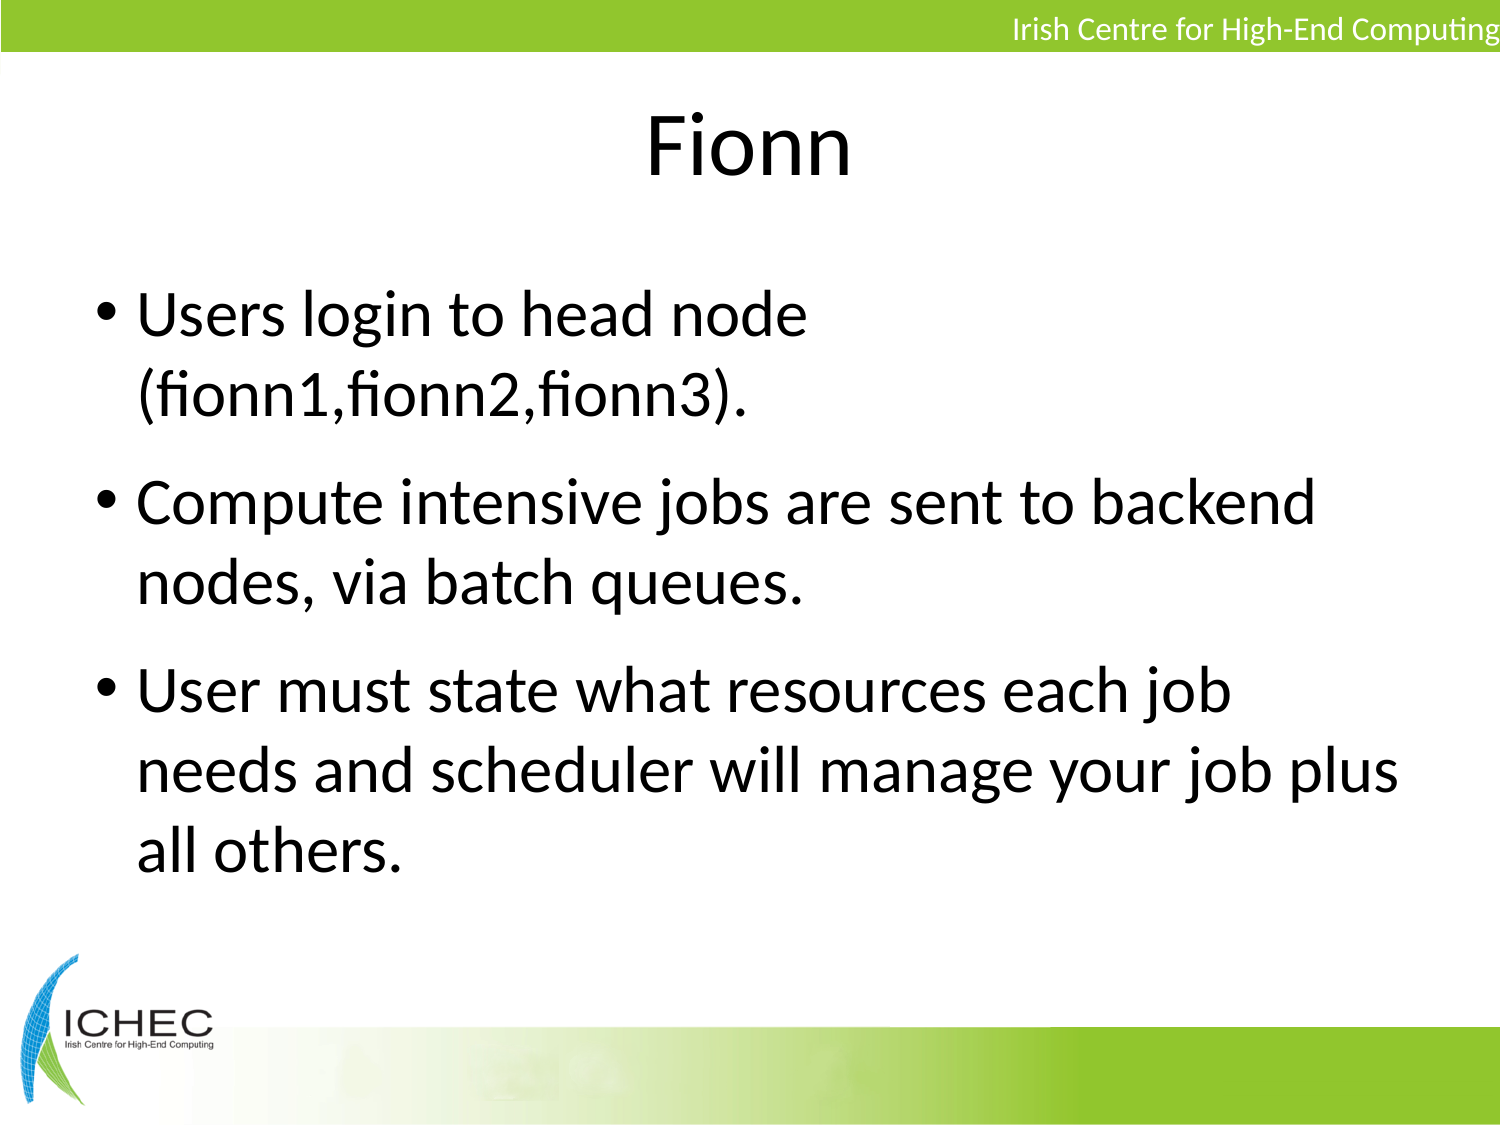

# Fionn
Users login to head node (fionn1,fionn2,fionn3).
Compute intensive jobs are sent to backend nodes, via batch queues.
User must state what resources each job needs and scheduler will manage your job plus all others.